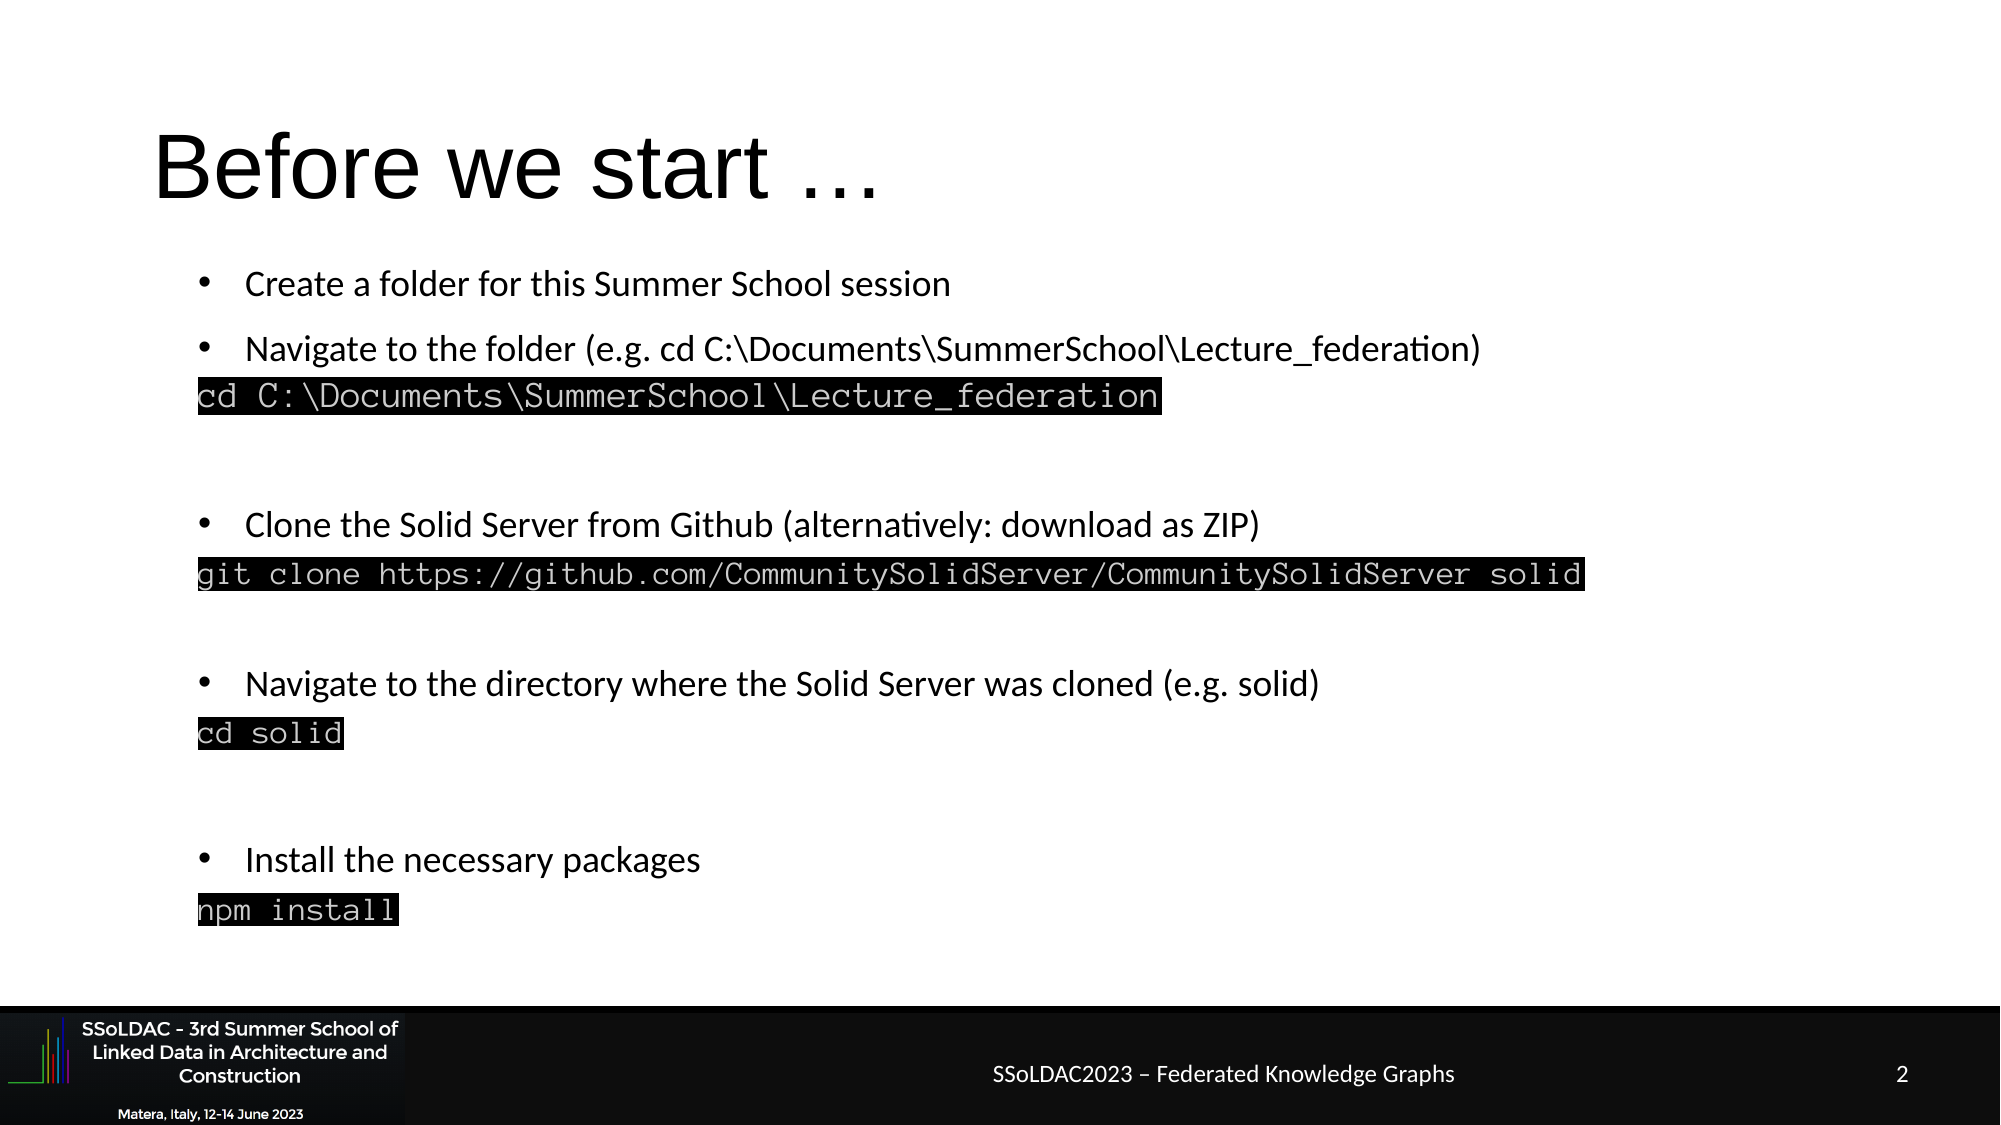

# Before we start …
Create a folder for this Summer School session
Navigate to the folder (e.g. cd C:\Documents\SummerSchool\Lecture_federation)
cd C:\Documents\SummerSchool\Lecture_federation

Clone the Solid Server from Github (alternatively: download as ZIP)
git clone https://github.com/CommunitySolidServer/CommunitySolidServer solid

Navigate to the directory where the Solid Server was cloned (e.g. solid)
cd solid

Install the necessary packages
npm install

SSoLDAC2023 – Federated Knowledge Graphs
2